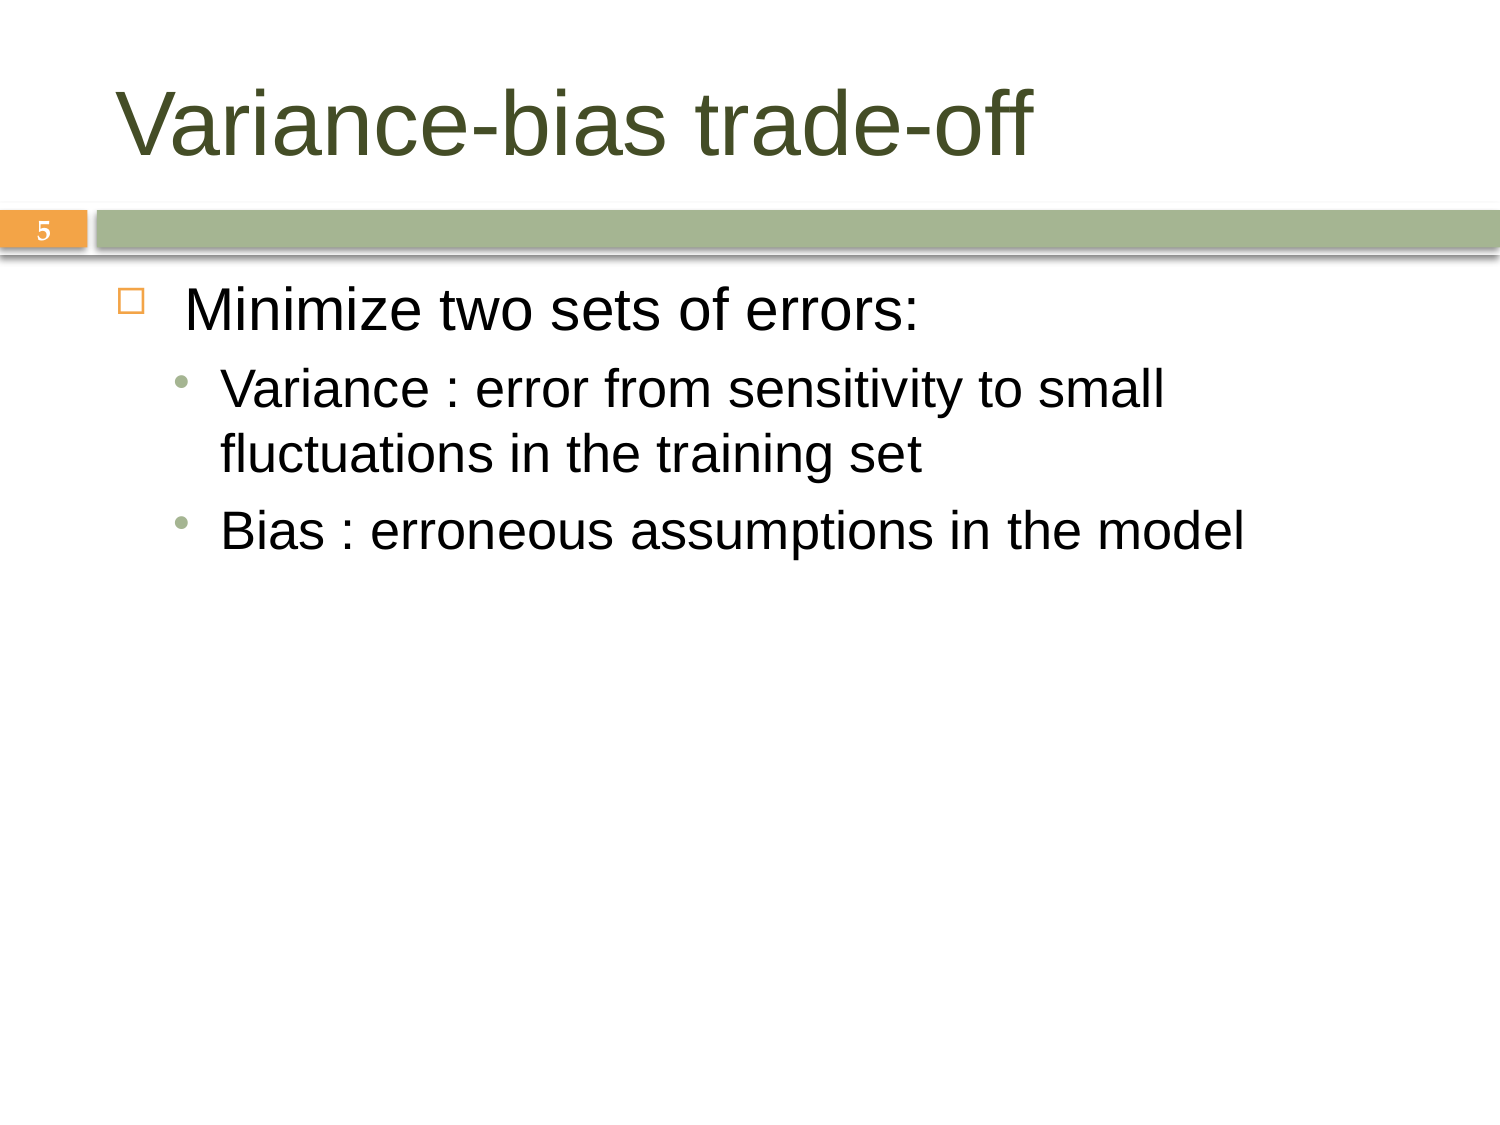

# Variance-bias trade-off
5
 Minimize two sets of errors:
Variance : error from sensitivity to small fluctuations in the training set
Bias : erroneous assumptions in the model